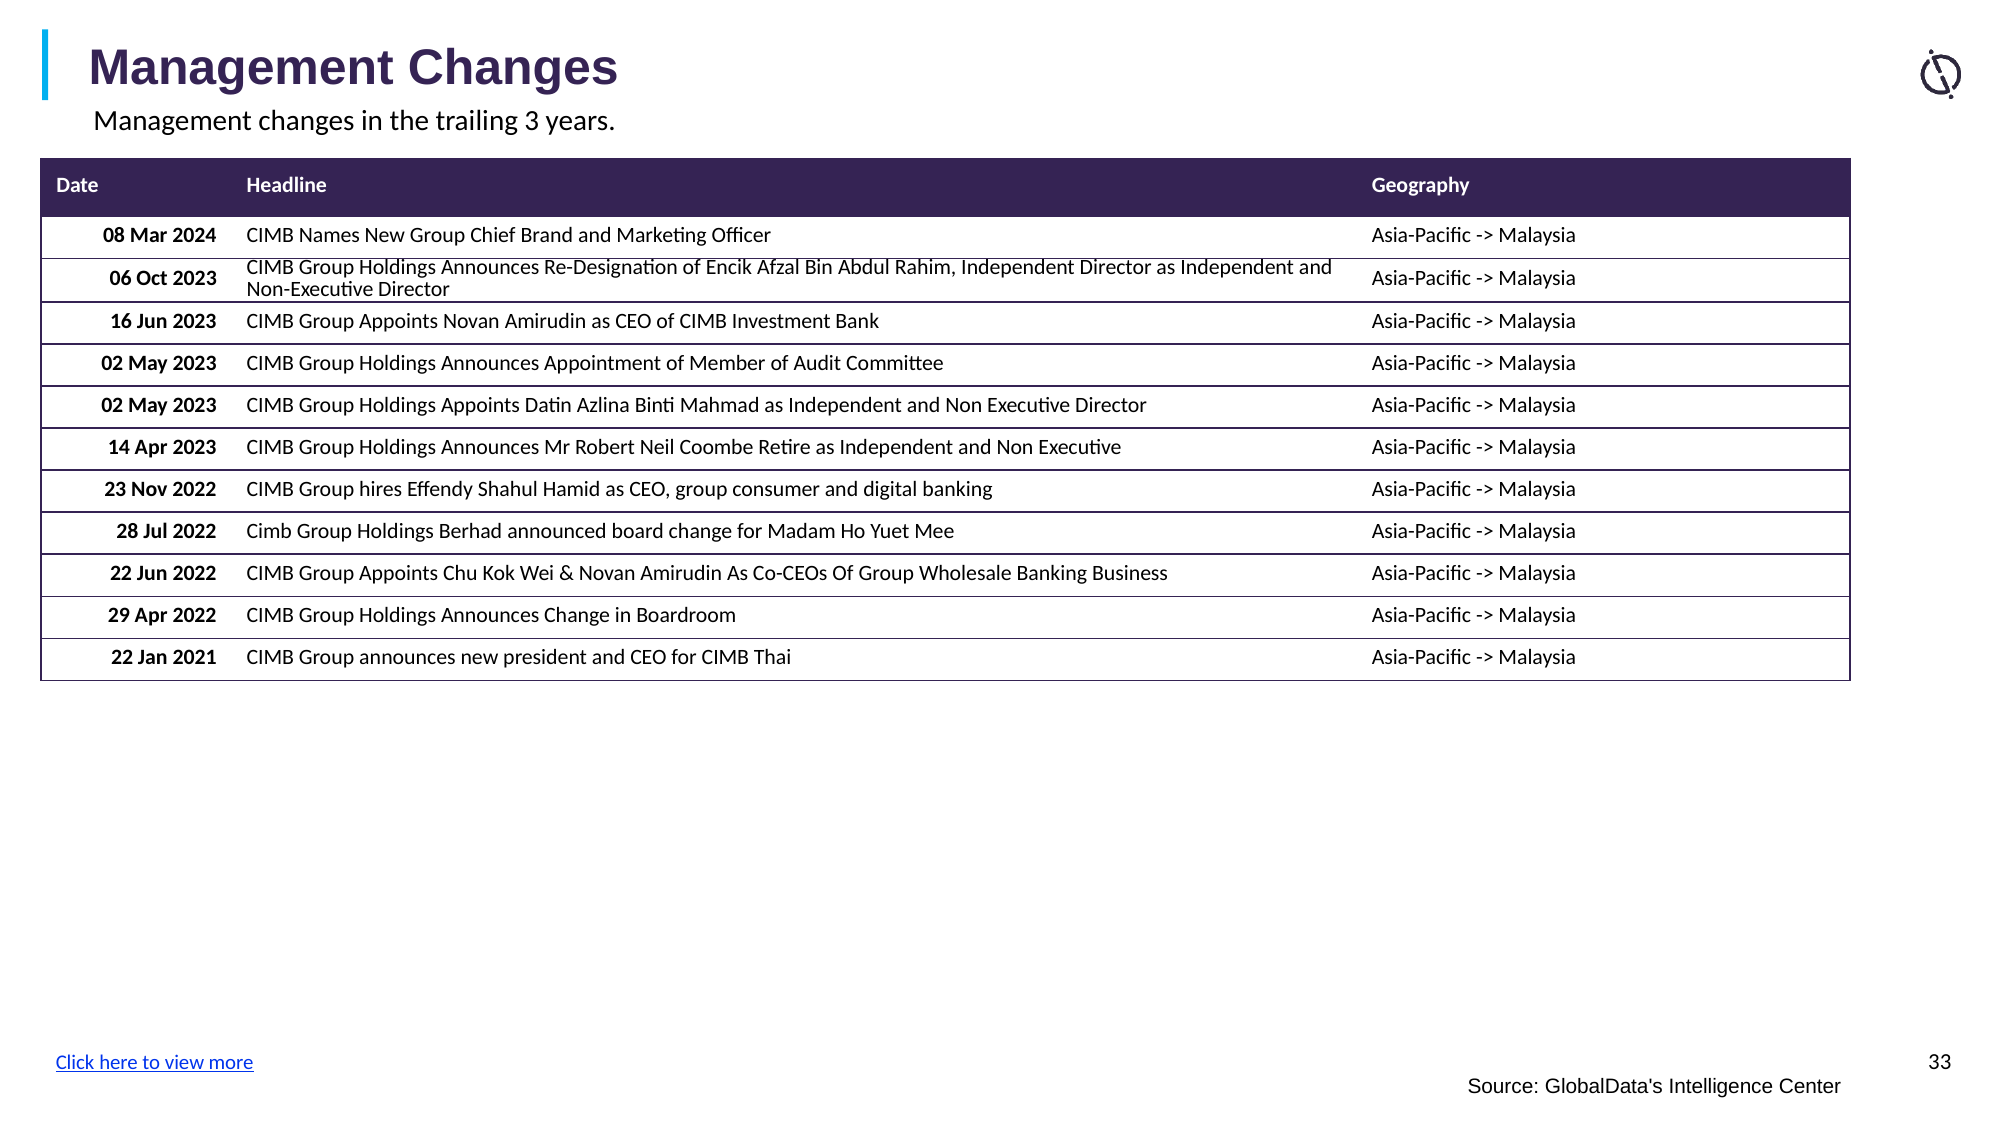

Management Changes
Management changes in the trailing 3 years.
| Date | Headline | Geography |
| --- | --- | --- |
| 08 Mar 2024 | CIMB Names New Group Chief Brand and Marketing Officer | Asia-Pacific -> Malaysia |
| 06 Oct 2023 | CIMB Group Holdings Announces Re-Designation of Encik Afzal Bin Abdul Rahim, Independent Director as Independent and Non-Executive Director | Asia-Pacific -> Malaysia |
| 16 Jun 2023 | CIMB Group Appoints Novan Amirudin as CEO of CIMB Investment Bank | Asia-Pacific -> Malaysia |
| 02 May 2023 | CIMB Group Holdings Announces Appointment of Member of Audit Committee | Asia-Pacific -> Malaysia |
| 02 May 2023 | CIMB Group Holdings Appoints Datin Azlina Binti Mahmad as Independent and Non Executive Director | Asia-Pacific -> Malaysia |
| 14 Apr 2023 | CIMB Group Holdings Announces Mr Robert Neil Coombe Retire as Independent and Non Executive | Asia-Pacific -> Malaysia |
| 23 Nov 2022 | CIMB Group hires Effendy Shahul Hamid as CEO, group consumer and digital banking | Asia-Pacific -> Malaysia |
| 28 Jul 2022 | Cimb Group Holdings Berhad announced board change for Madam Ho Yuet Mee | Asia-Pacific -> Malaysia |
| 22 Jun 2022 | CIMB Group Appoints Chu Kok Wei & Novan Amirudin As Co-CEOs Of Group Wholesale Banking Business | Asia-Pacific -> Malaysia |
| 29 Apr 2022 | CIMB Group Holdings Announces Change in Boardroom | Asia-Pacific -> Malaysia |
| 22 Jan 2021 | CIMB Group announces new president and CEO for CIMB Thai | Asia-Pacific -> Malaysia |
Click here to view more